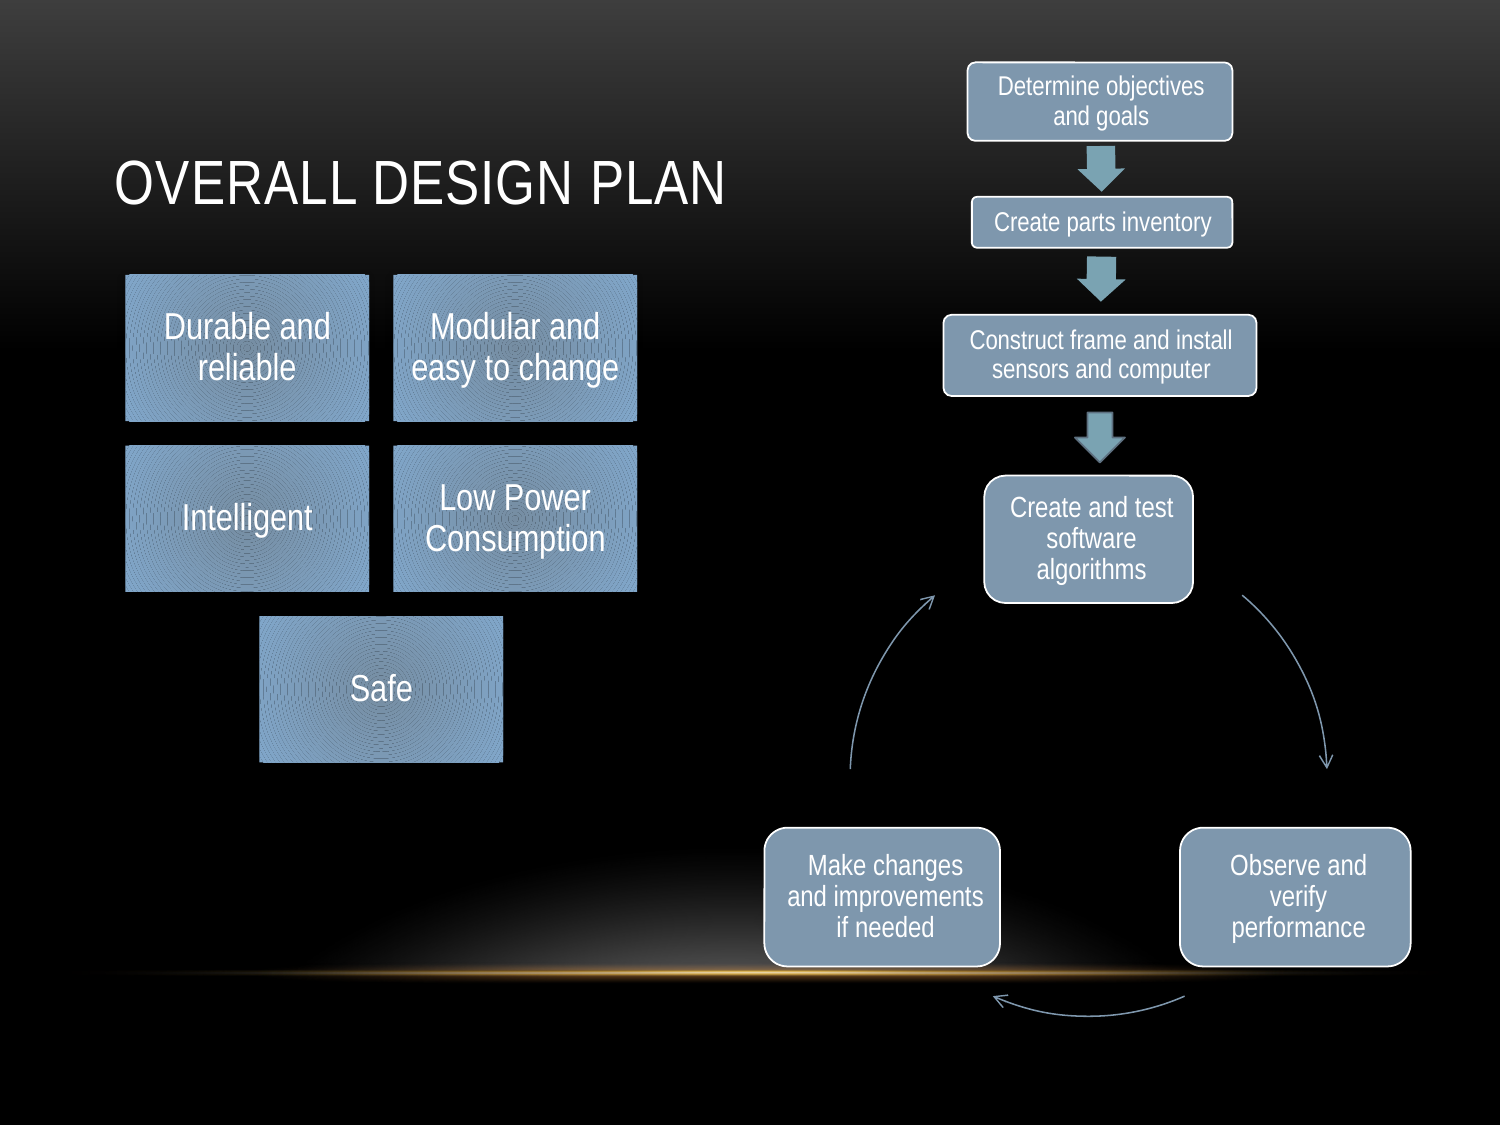

# Overall Design Plan
Determine objectives and goals

Create parts inventory

Construct frame and install sensors and computer
Durable and reliable
Modular and easy to change
Intelligent
Low Power Consumption
Safe

Create and test software algorithms
Observe and verify performance
Make changes and improvements if needed